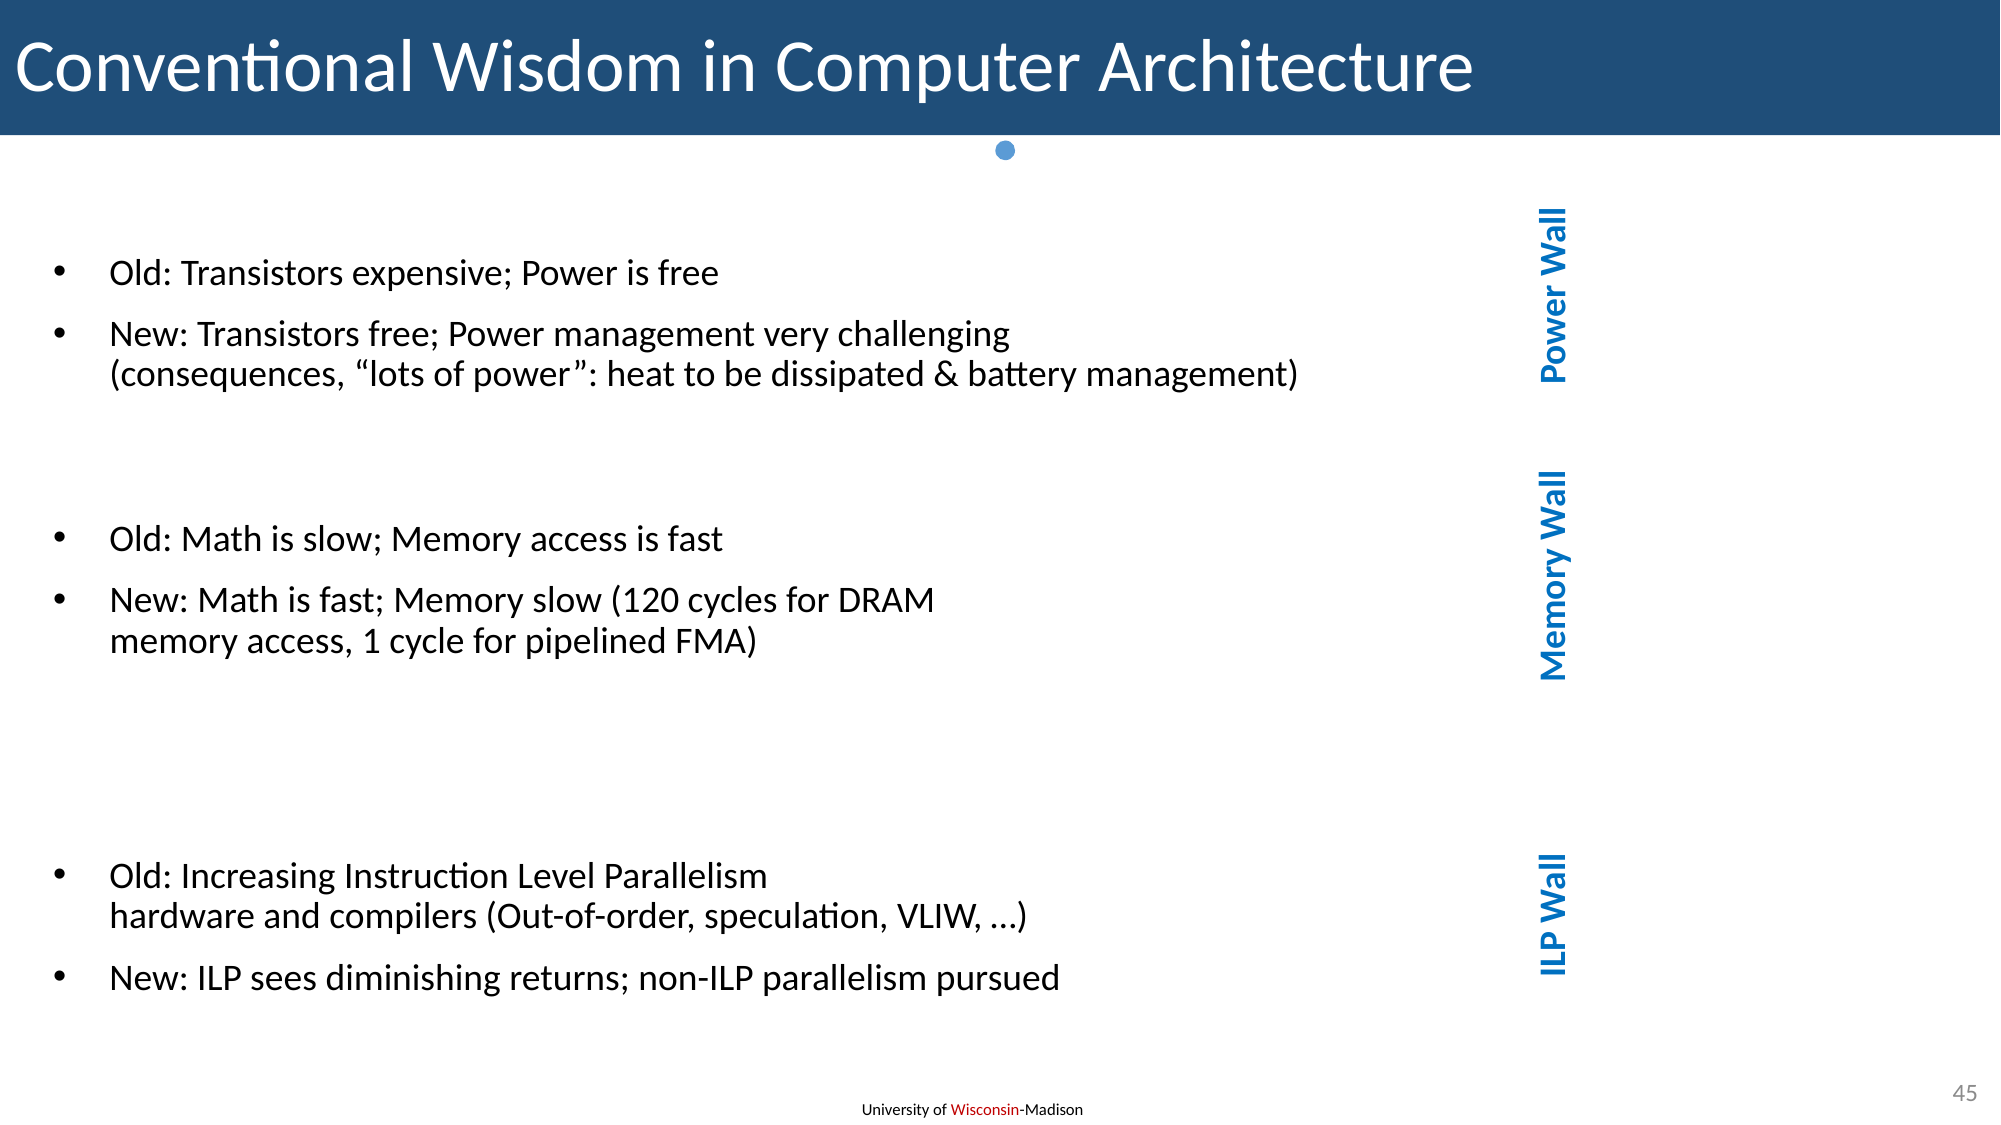

# Conventional Wisdom in Computer Architecture

Power Wall
Old: Transistors expensive; Power is free
New: Transistors free; Power management very challenging
(consequences, “lots of power”: heat to be dissipated & battery management)
Old: Math is slow; Memory access is fast
New: Math is fast; Memory slow (120 cycles for DRAM
memory access, 1 cycle for pipelined FMA)

Old: Increasing Instruction Level Parallelism
hardware and compilers (Out-of-order, speculation, VLIW, …)
New: ILP sees diminishing returns; non-ILP parallelism pursued

Memory Wall
ILP Wall
45